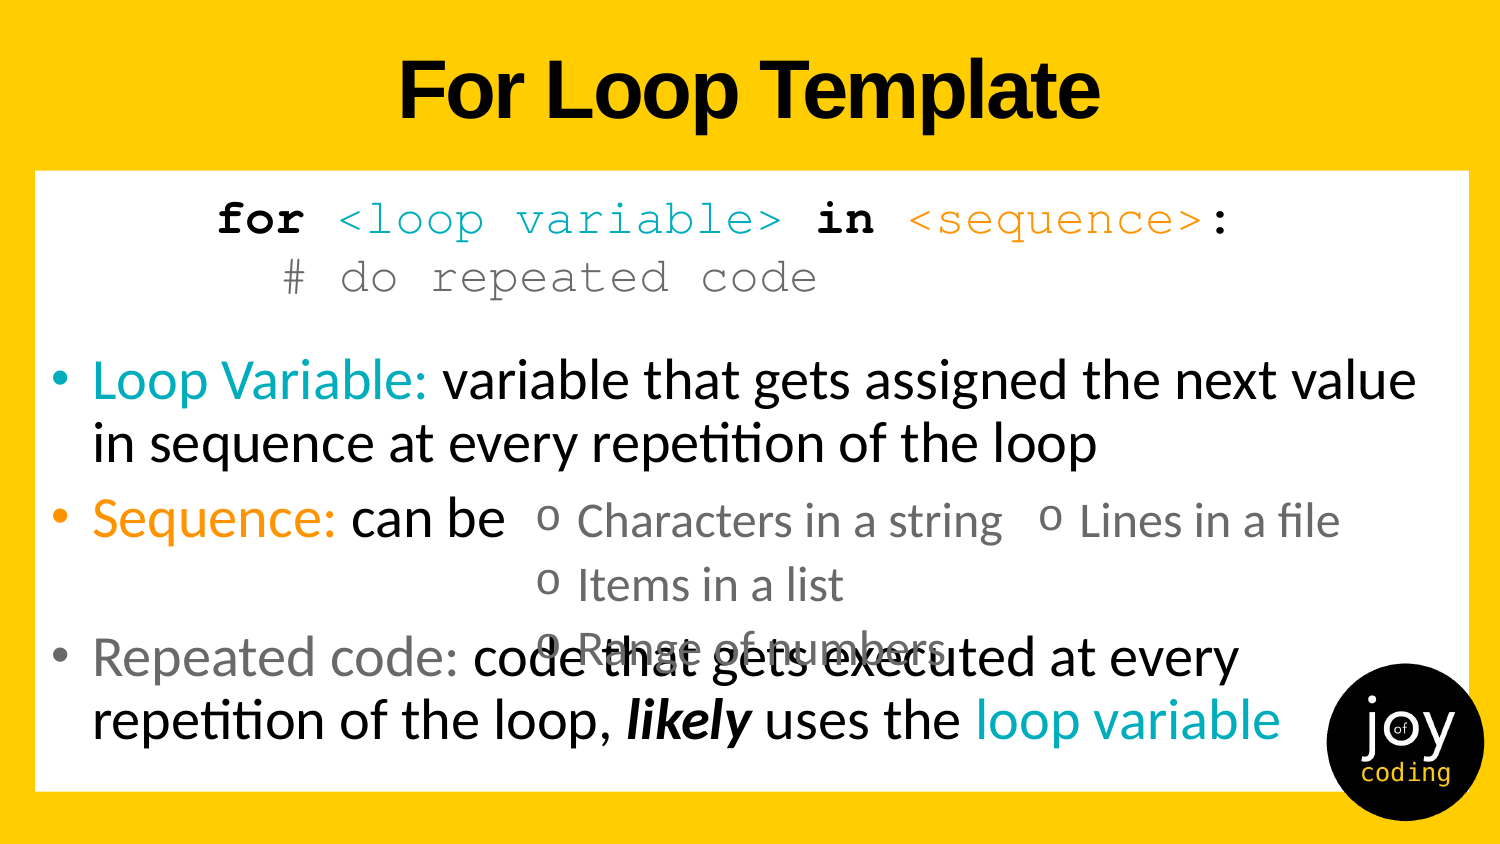

# For Loop Template
for <loop variable> in <sequence>:
	# do repeated code
Loop Variable: variable that gets assigned the next value in sequence at every repetition of the loop
Sequence: can be

Repeated code: code that gets executed at every repetition of the loop, likely uses the loop variable
Characters in a string
Items in a list
Range of numbers
Lines in a file